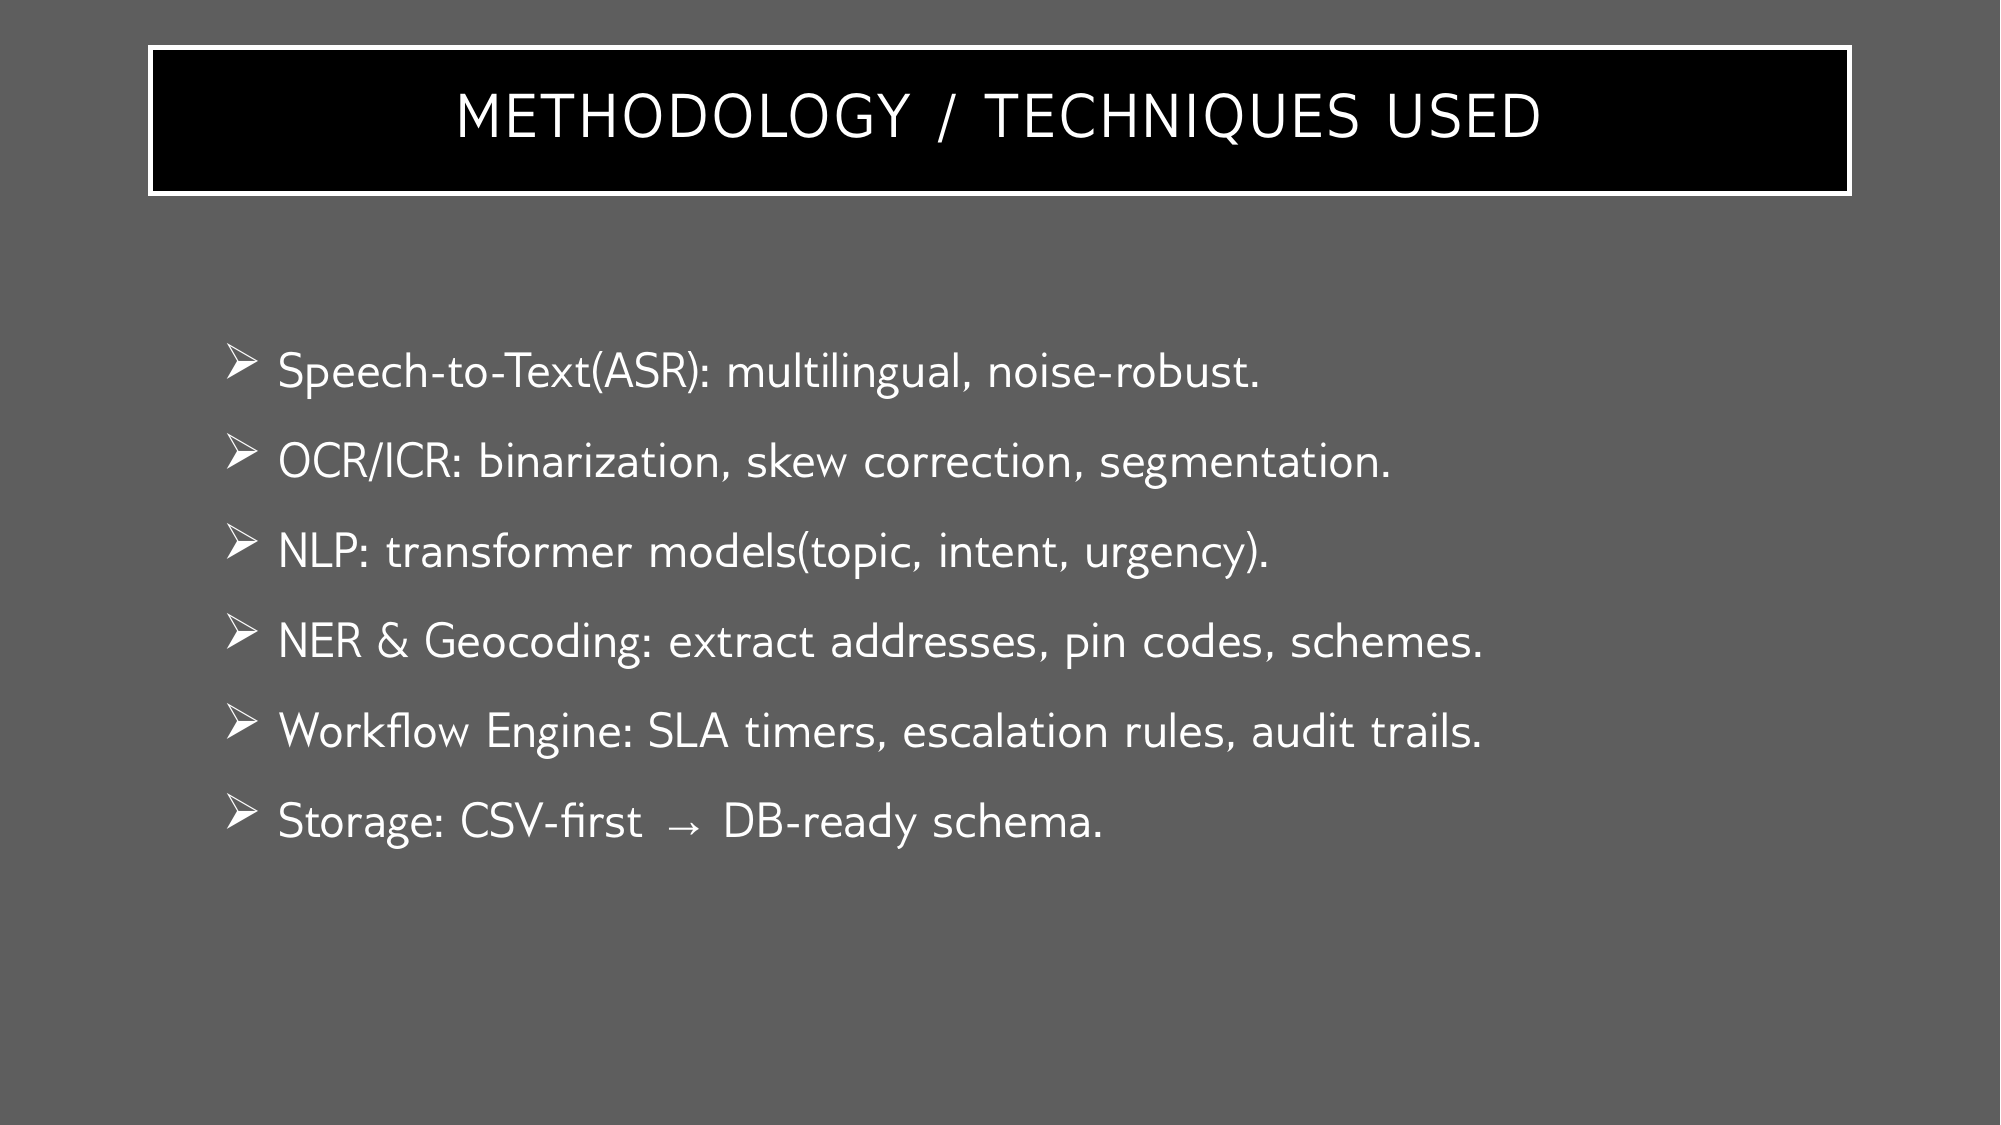

# Methodology / Techniques Used
Speech-to-Text(ASR): multilingual, noise-robust.
OCR/ICR: binarization, skew correction, segmentation.
NLP: transformer models(topic, intent, urgency).
NER & Geocoding: extract addresses, pin codes, schemes.
Workflow Engine: SLA timers, escalation rules, audit trails.
Storage: CSV-first → DB-ready schema.